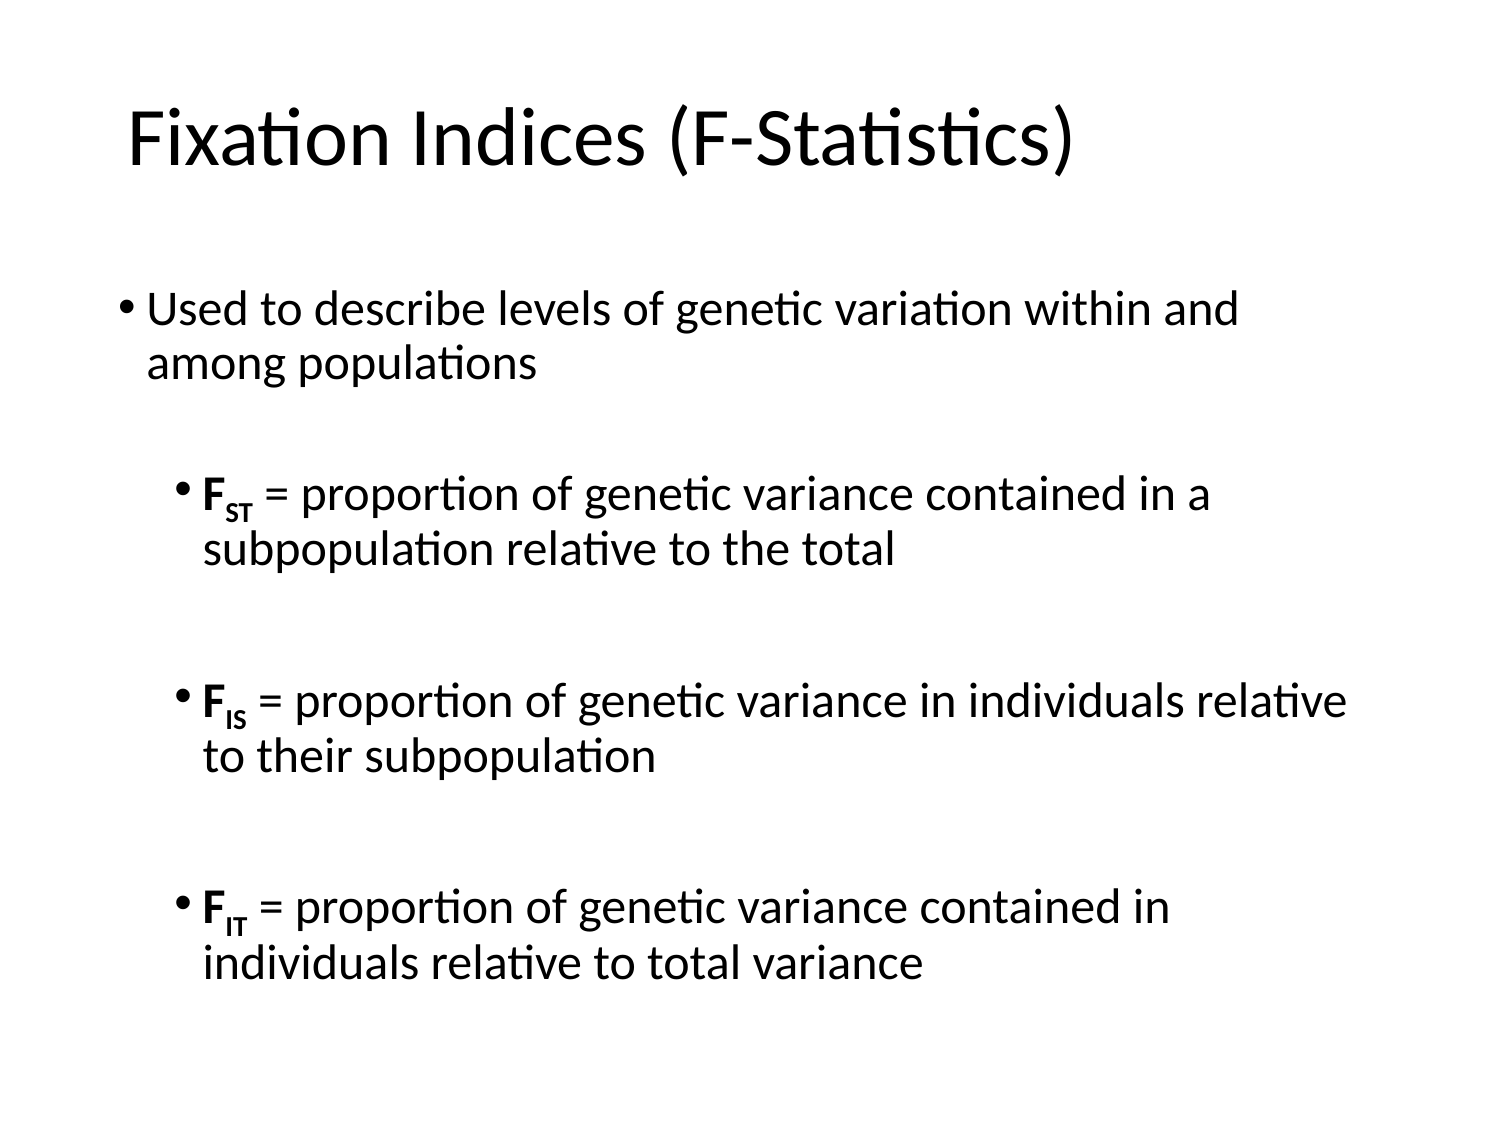

# Fixation Indices (F-Statistics)
Used to describe levels of genetic variation within and among populations

FST = proportion of genetic variance contained in a subpopulation relative to the total

FIS = proportion of genetic variance in individuals relative to their subpopulation

FIT = proportion of genetic variance contained in individuals relative to total variance